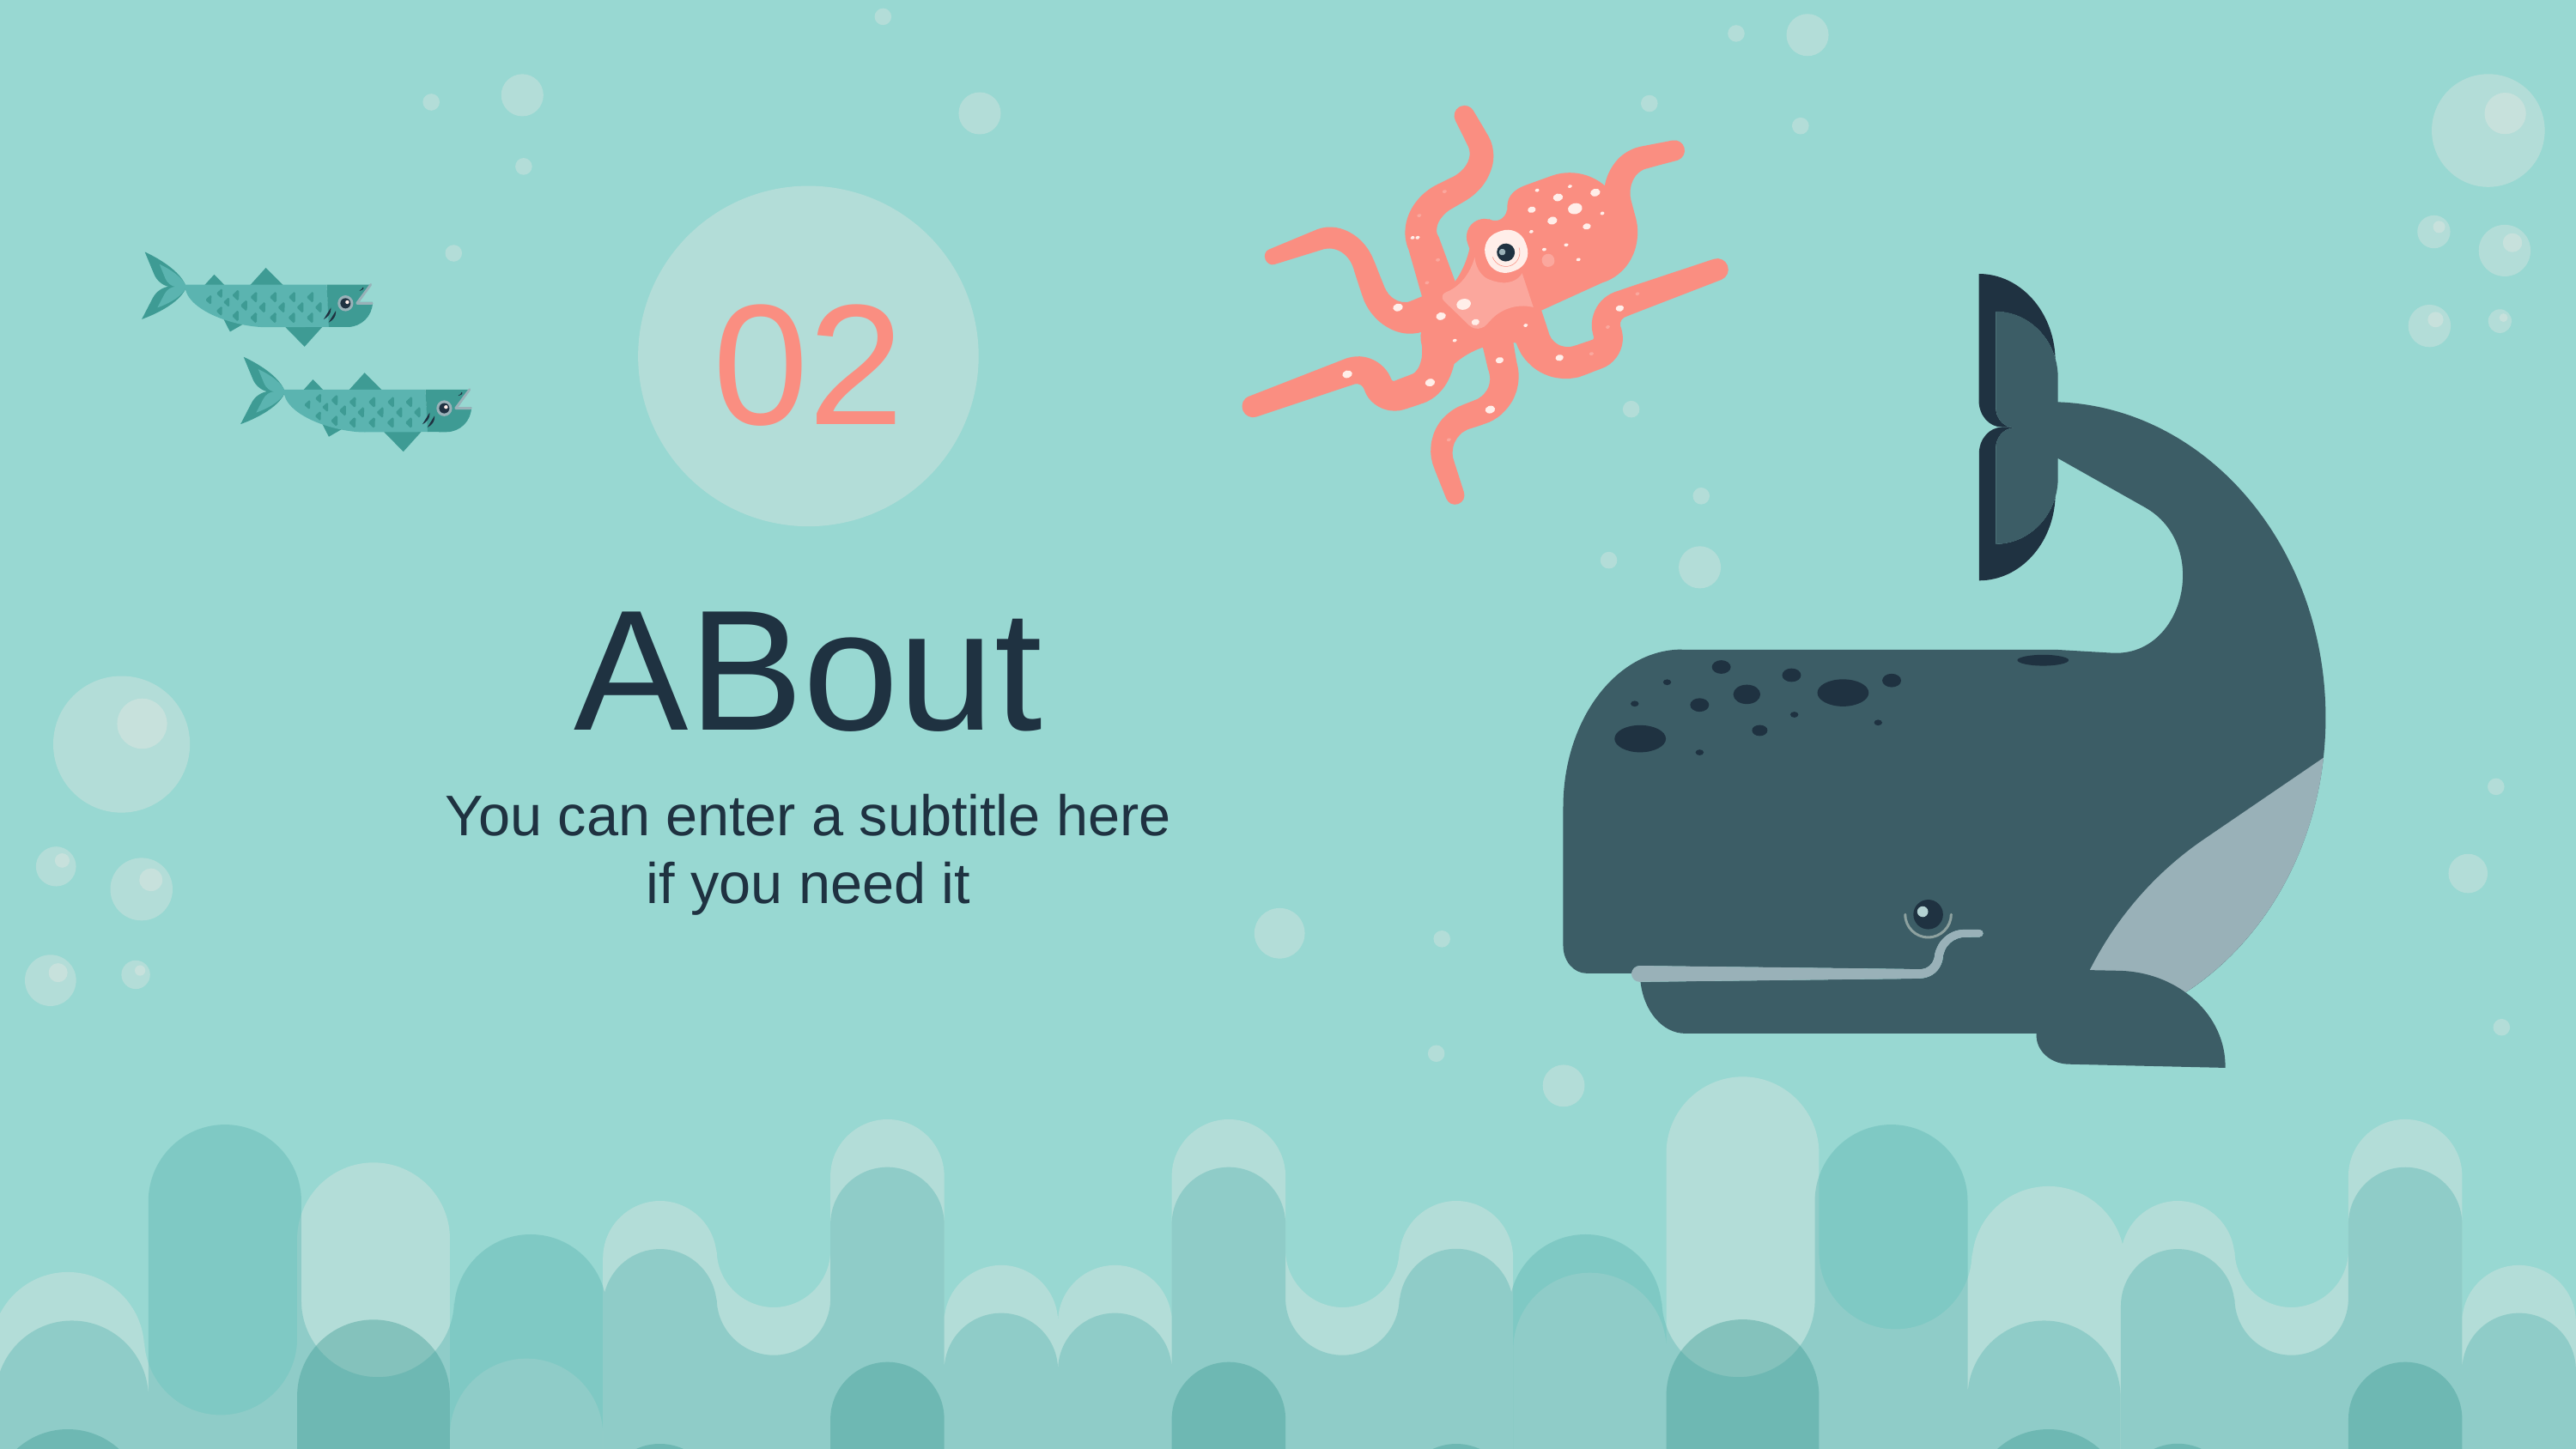

02

# ABout
You can enter a subtitle here if you need it